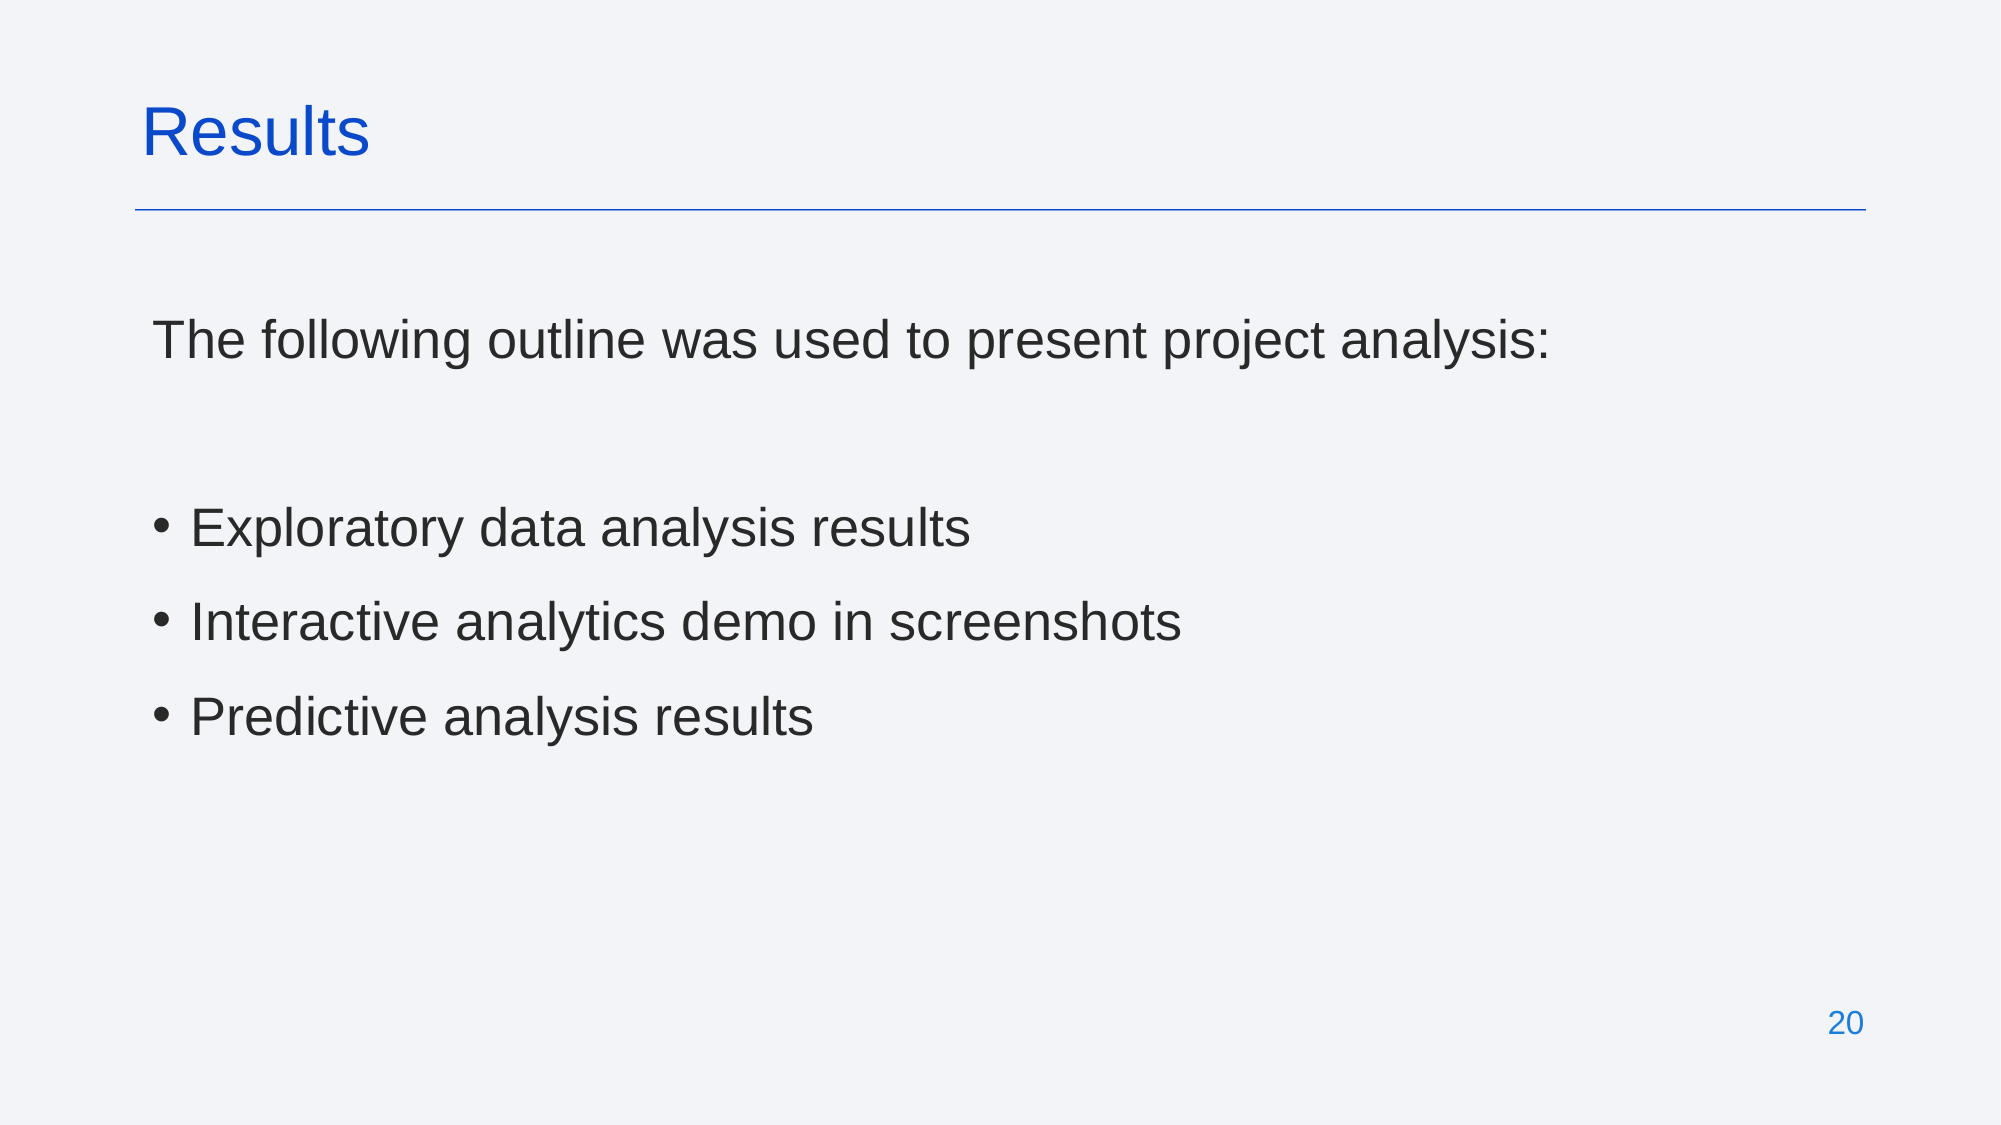

Results
The following outline was used to present project analysis:

Exploratory data analysis results
Interactive analytics demo in screenshots
Predictive analysis results

20